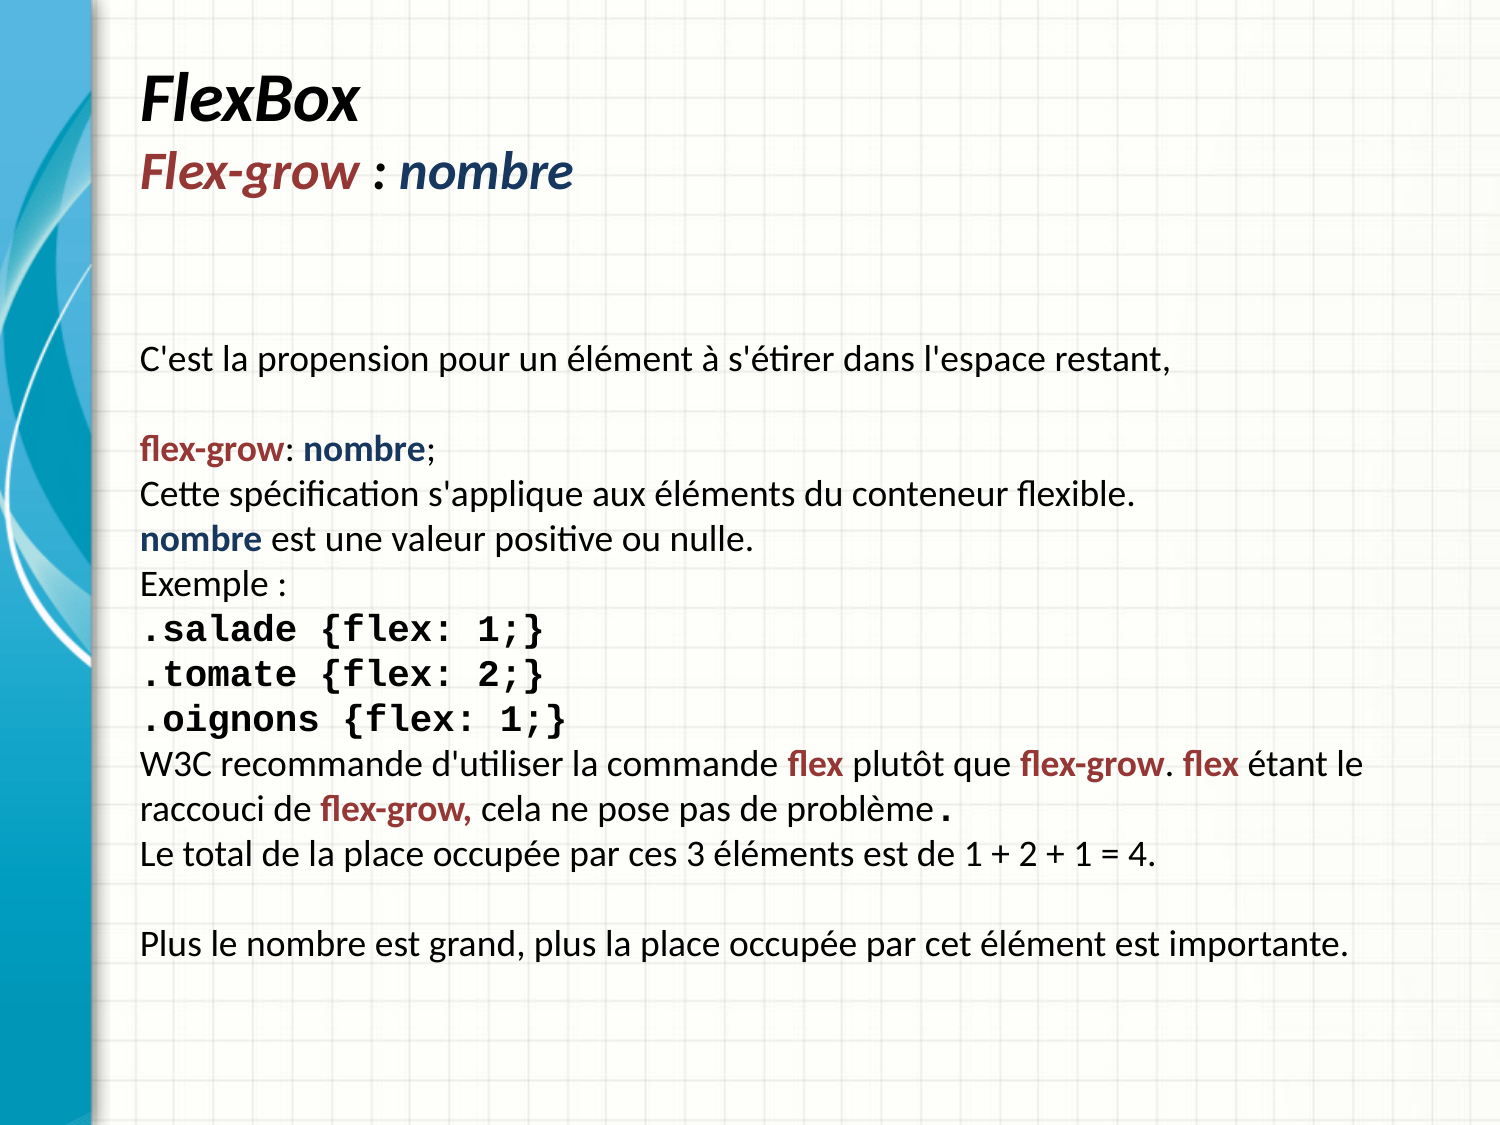

# FlexBox Flex-grow : nombre
C'est la propension pour un élément à s'étirer dans l'espace restant,

flex-grow: nombre;
Cette spécification s'applique aux éléments du conteneur flexible.
nombre est une valeur positive ou nulle.
Exemple :
.salade {flex: 1;}
.tomate {flex: 2;}
.oignons {flex: 1;}
W3C recommande d'utiliser la commande flex plutôt que flex-grow. flex étant le raccouci de flex-grow, cela ne pose pas de problème.
Le total de la place occupée par ces 3 éléments est de 1 + 2 + 1 = 4.

Plus le nombre est grand, plus la place occupée par cet élément est importante.